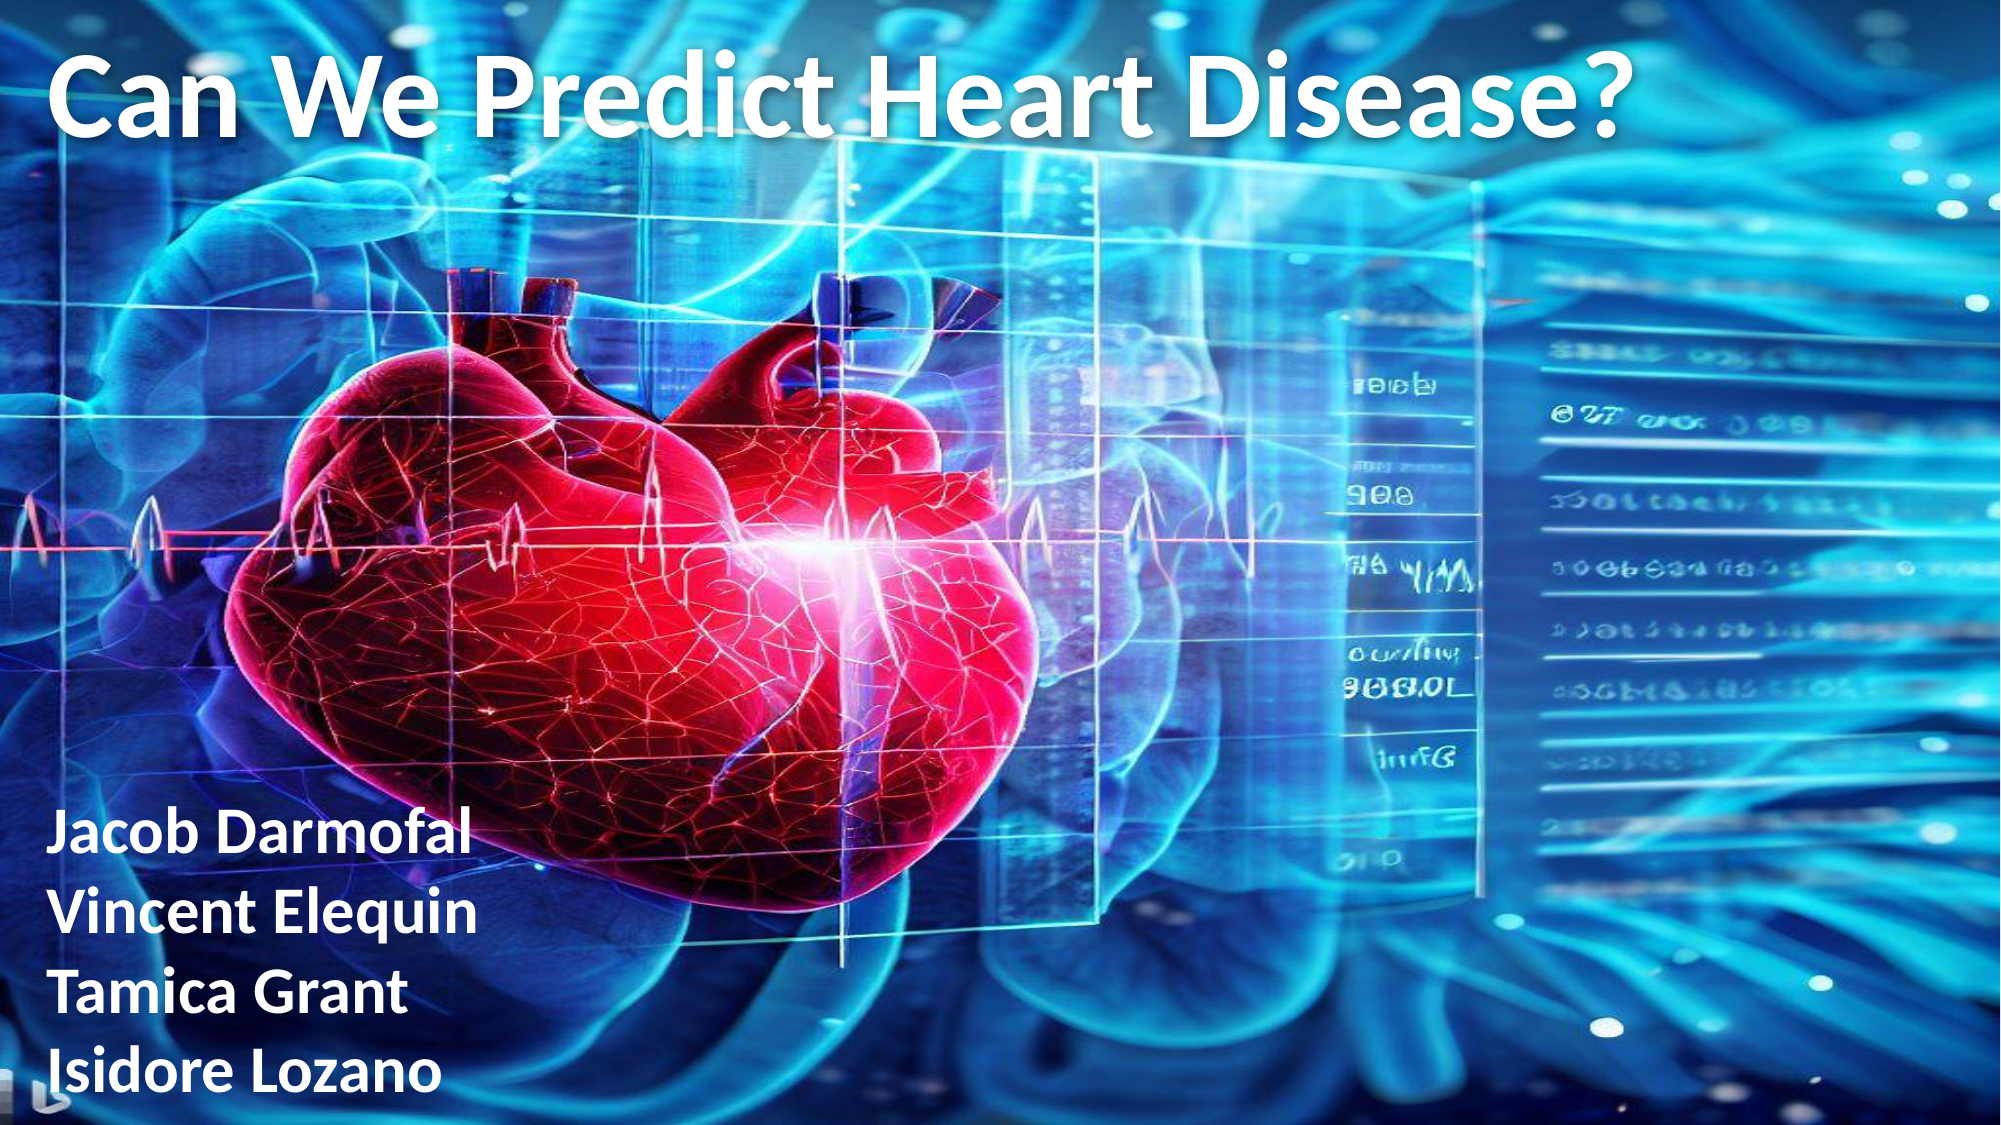

# Can We Predict Heart Disease?

Jacob Darmofal
Vincent Elequin
Tamica Grant
Isidore Lozano